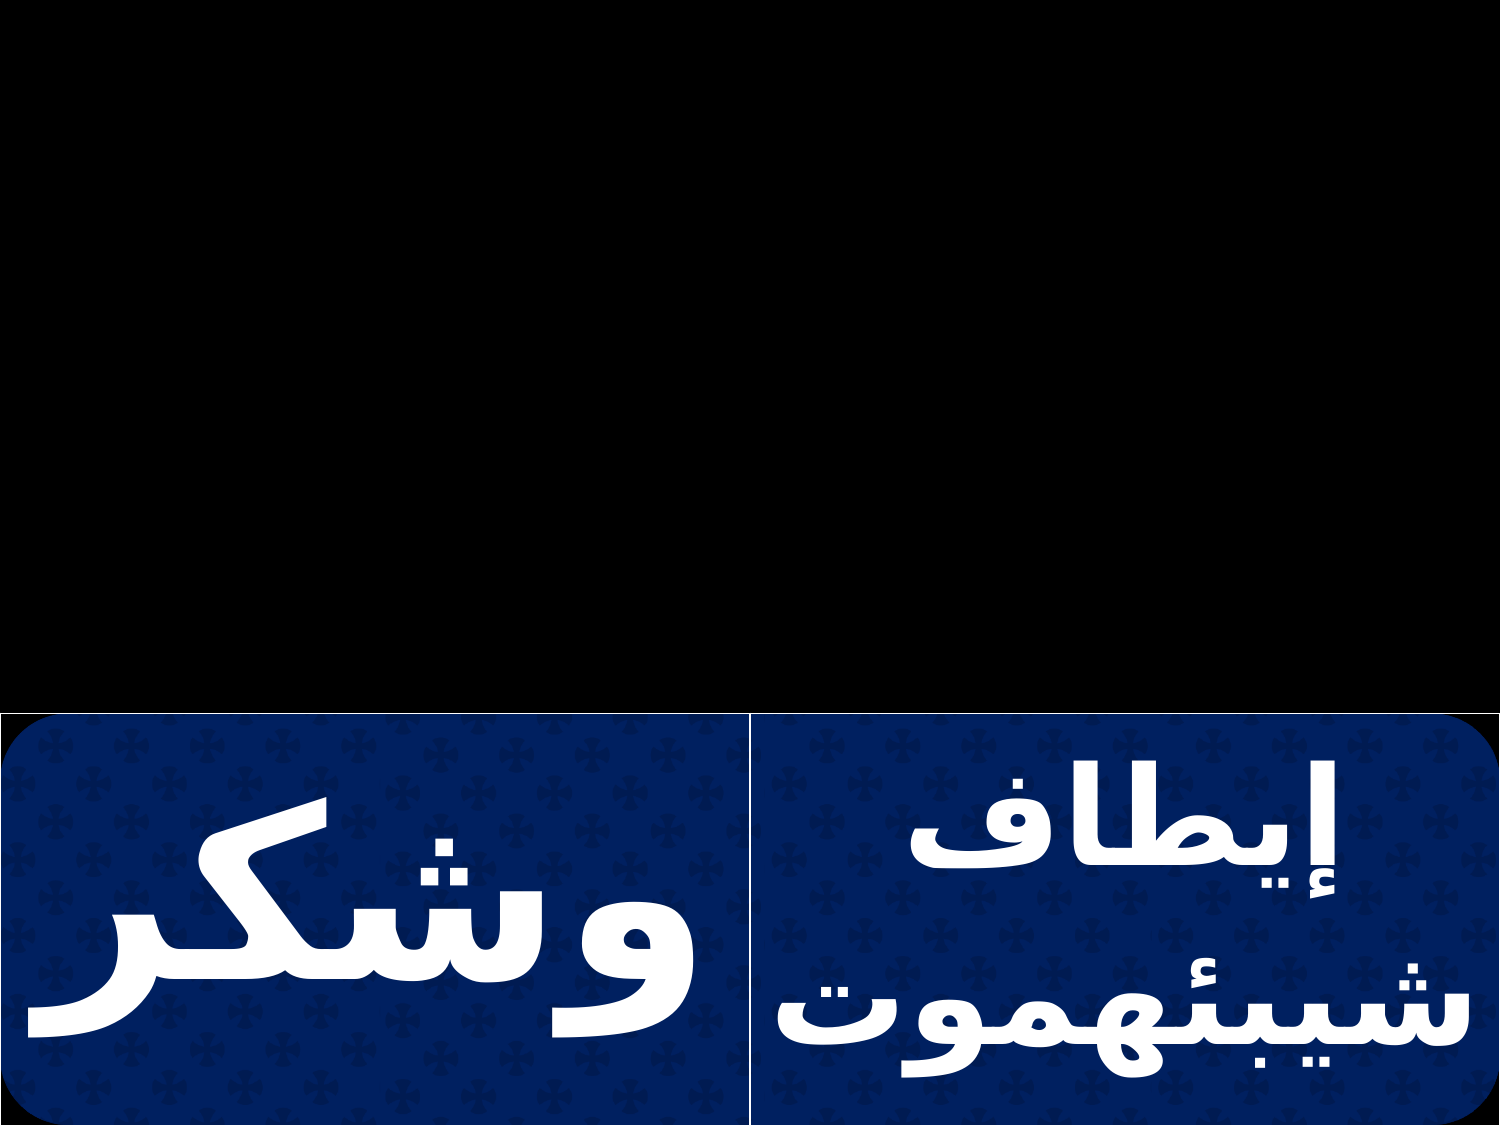

| وشكر | إيطاف شيبئهموت |
| --- | --- |